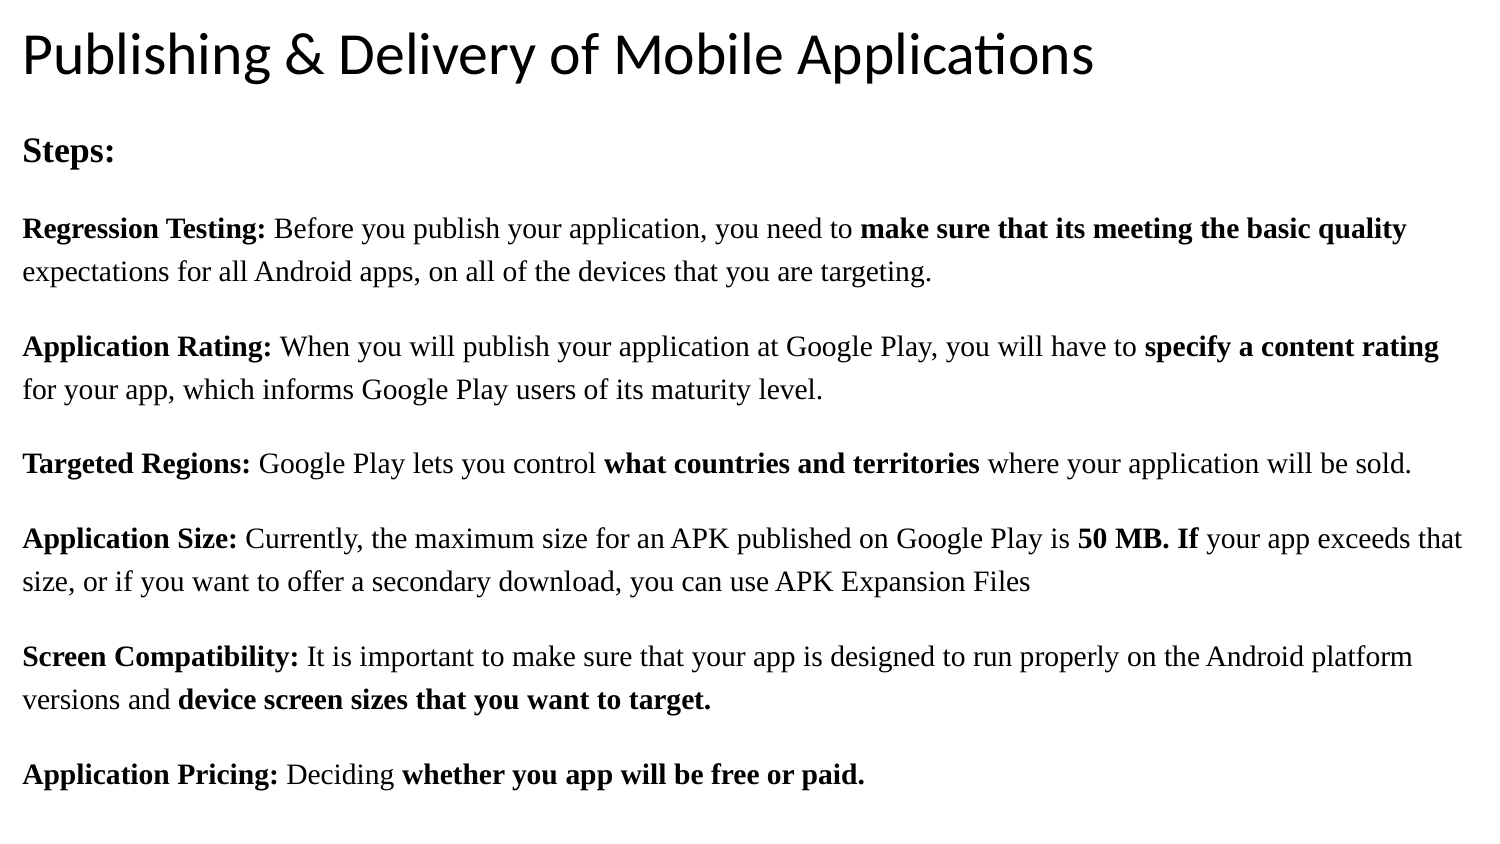

# Publishing & Delivery of Mobile Applications
Steps:
Regression Testing: Before you publish your application, you need to make sure that its meeting the basic quality expectations for all Android apps, on all of the devices that you are targeting.
Application Rating: When you will publish your application at Google Play, you will have to specify a content rating for your app, which informs Google Play users of its maturity level.
Targeted Regions: Google Play lets you control what countries and territories where your application will be sold.
Application Size: Currently, the maximum size for an APK published on Google Play is 50 MB. If your app exceeds that size, or if you want to offer a secondary download, you can use APK Expansion Files
Screen Compatibility: It is important to make sure that your app is designed to run properly on the Android platform versions and device screen sizes that you want to target.
Application Pricing: Deciding whether you app will be free or paid.